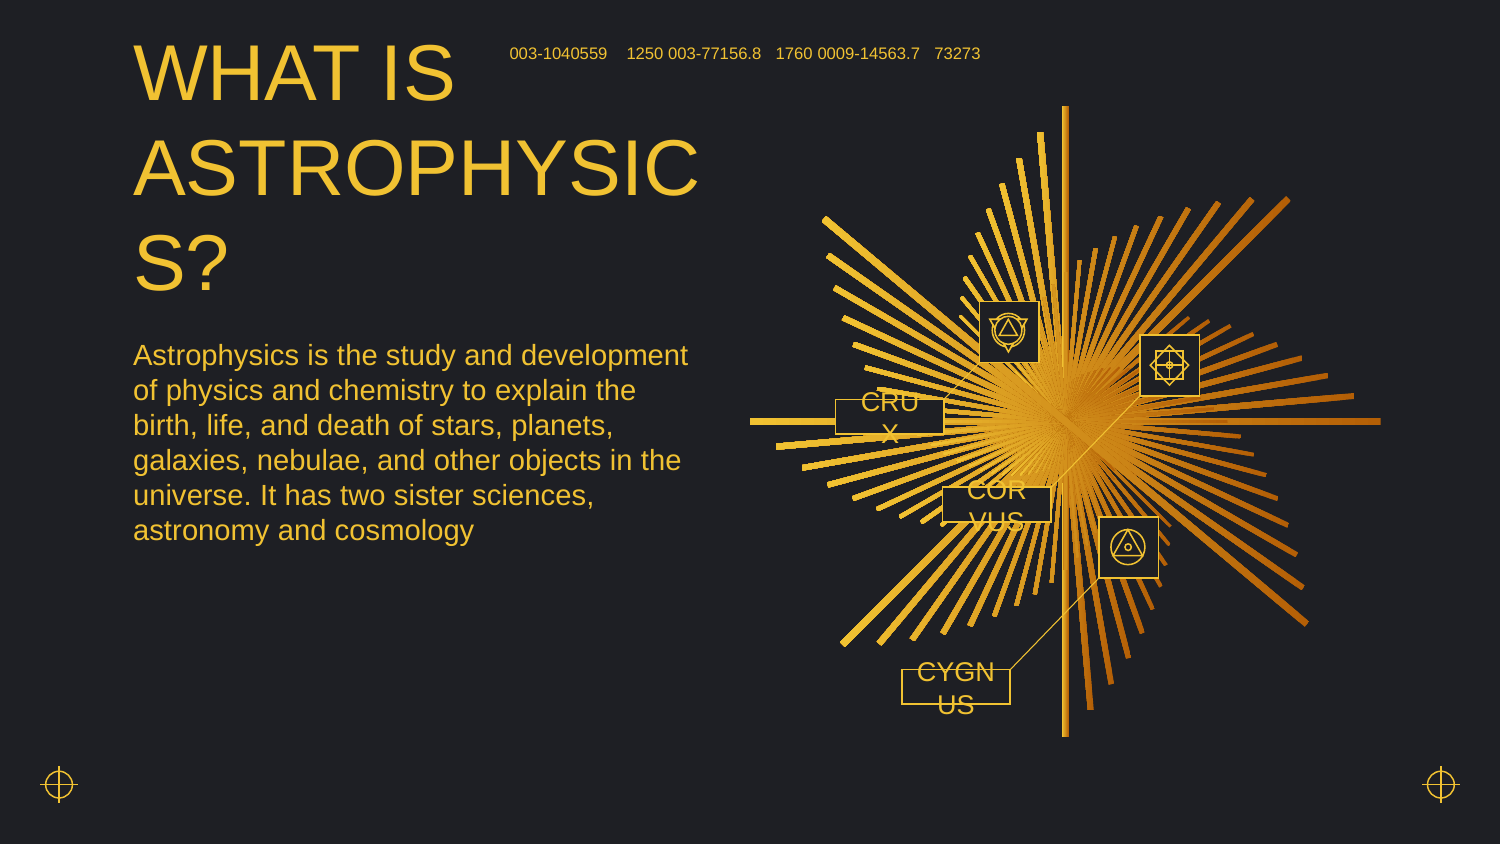

# WHAT IS ASTROPHYSICS?

CRUX

CORVUS

CYGNUS
Astrophysics is the study and development of physics and chemistry to explain the birth, life, and death of stars, planets, galaxies, nebulae, and other objects in the universe. It has two sister sciences, astronomy and cosmology